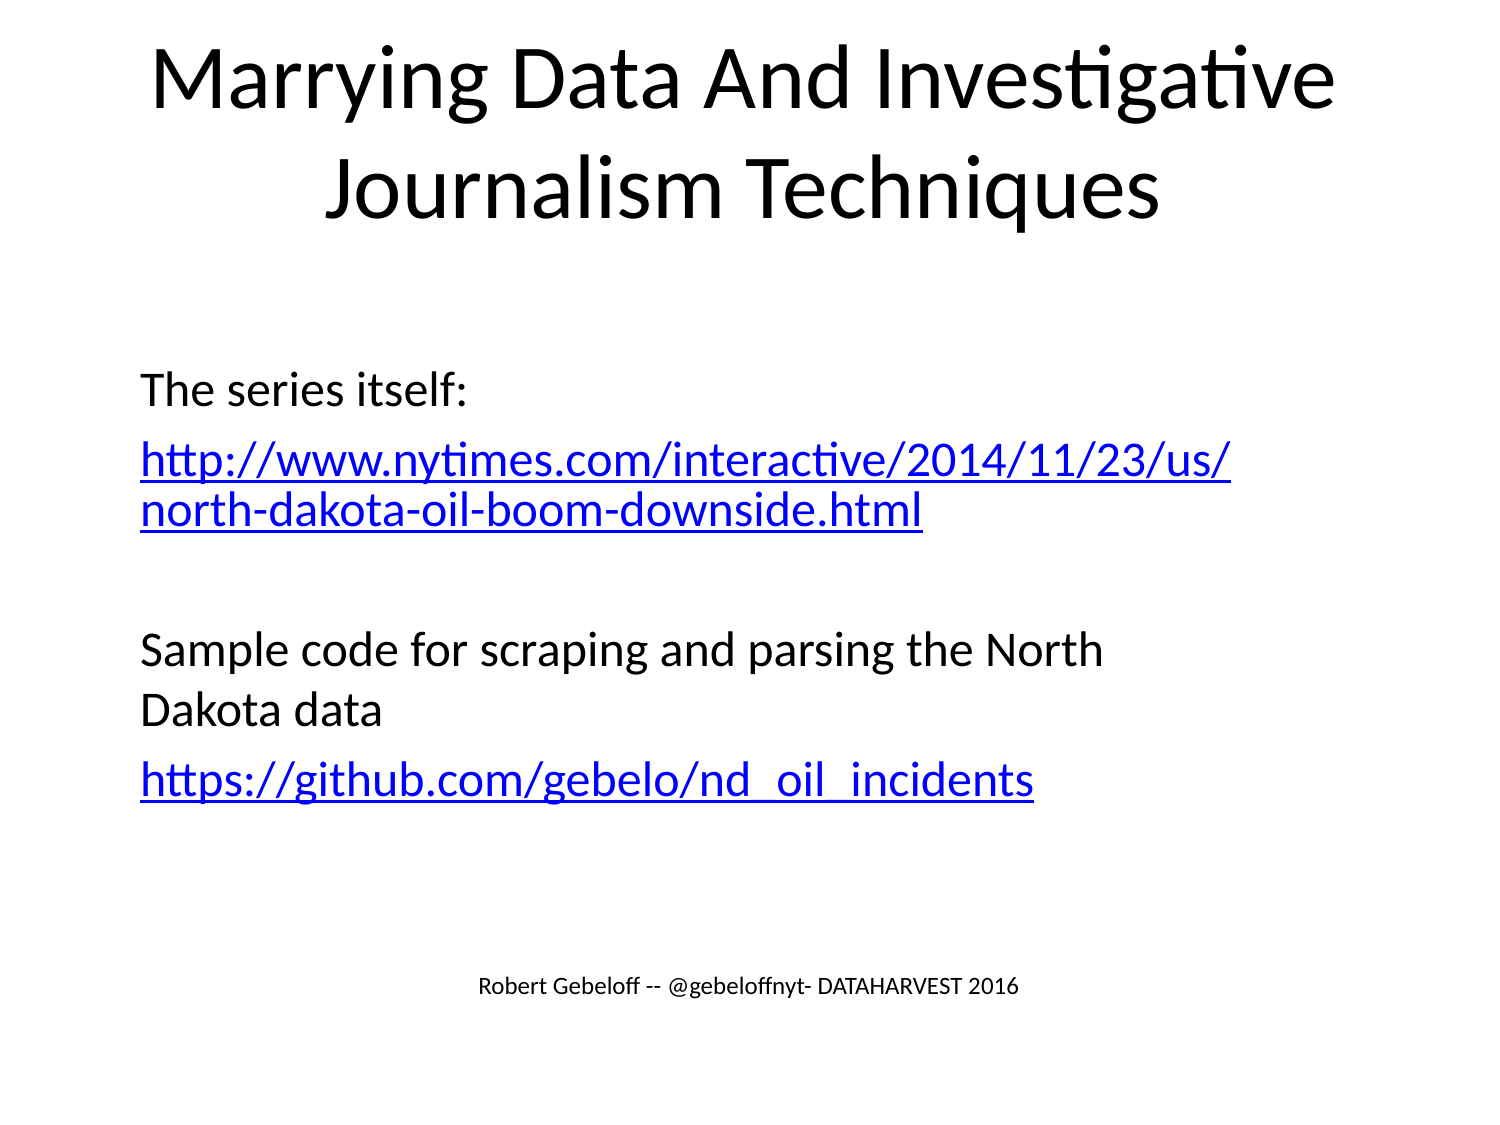

# Marrying Data And Investigative Journalism Techniques

The series itself:
http://www.nytimes.com/interactive/2014/11/23/us/north-dakota-oil-boom-downside.html

Sample code for scraping and parsing the North Dakota data
https://github.com/gebelo/nd_oil_incidents
Robert Gebeloff -- @gebeloffnyt- DATAHARVEST 2016